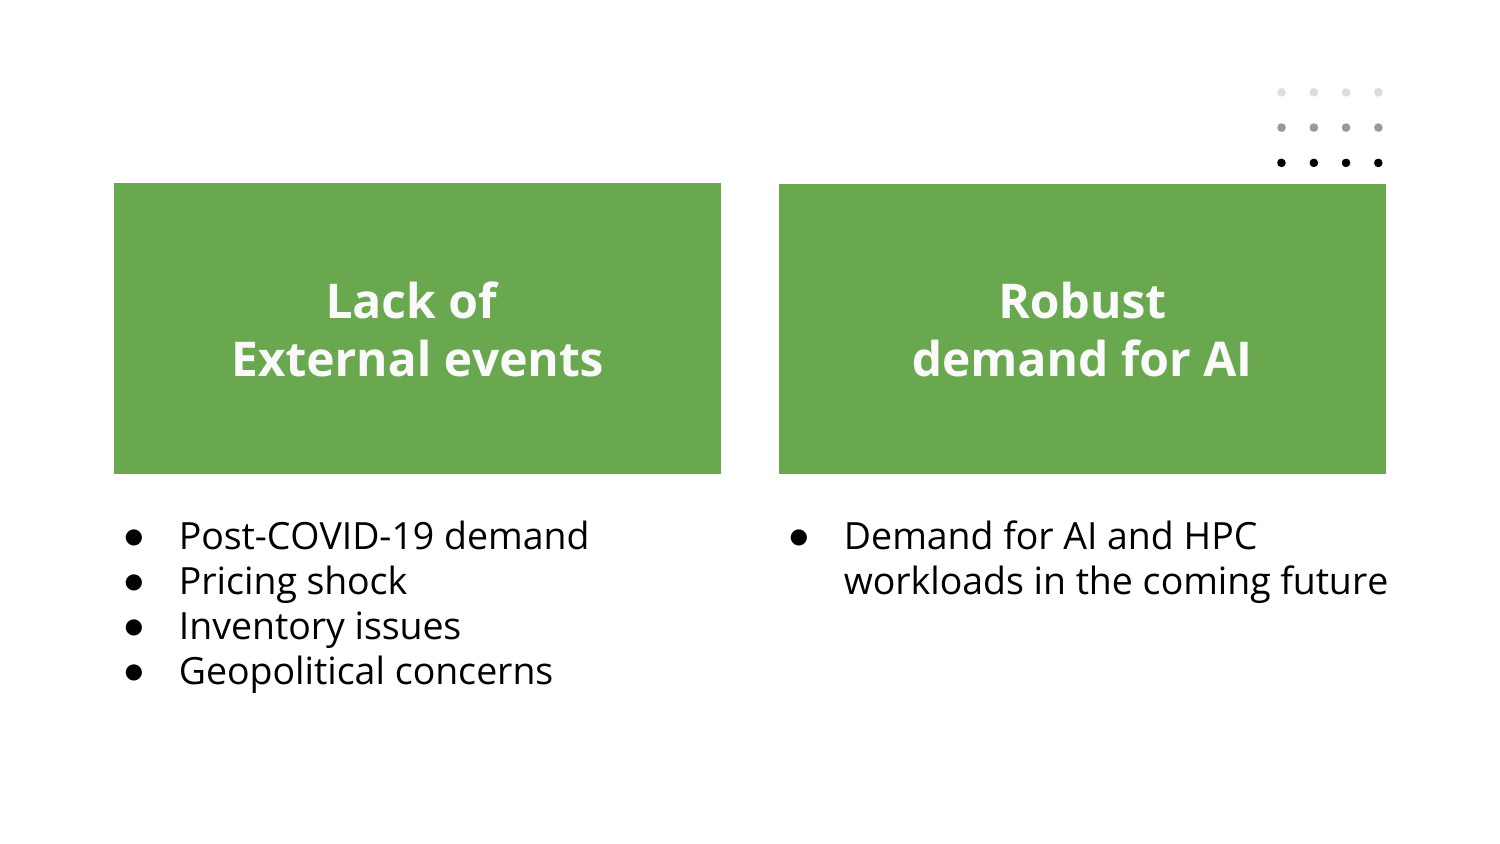

Robust demand for AI
Lack of
External events
Post-COVID-19 demand
Pricing shock
Inventory issues
Geopolitical concerns

Demand for AI and HPC workloads in the coming future